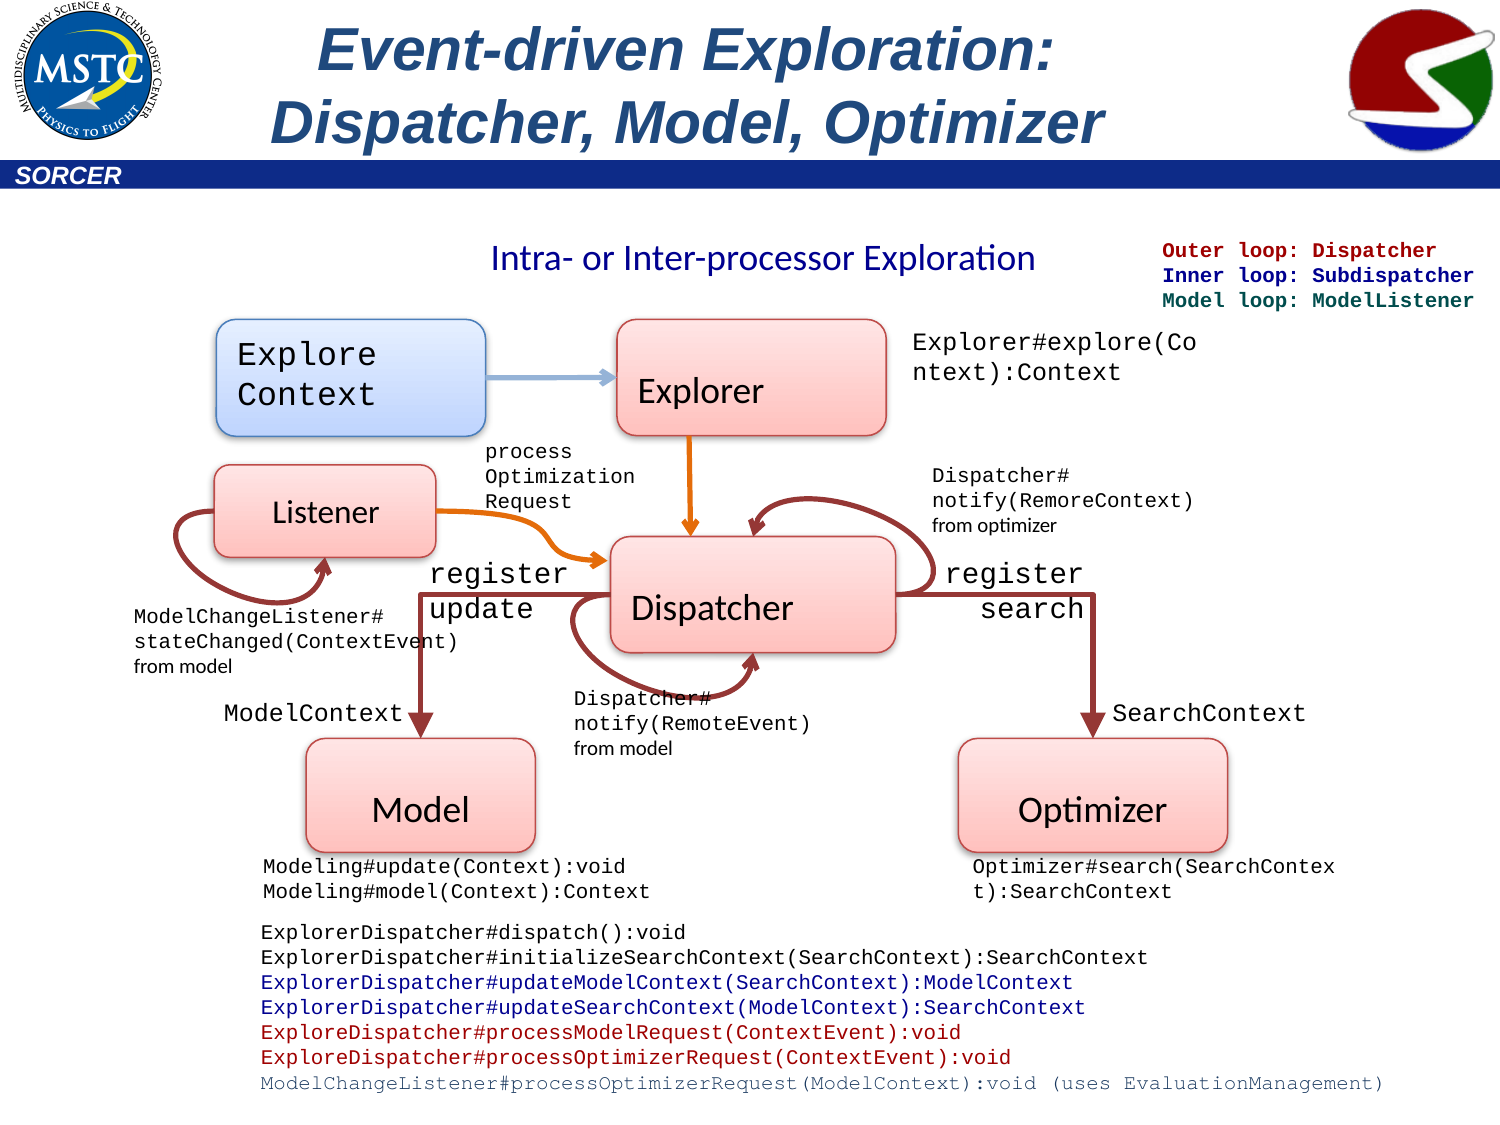

# Event-driven Exploration: Dispatcher, Model, Optimizer
Intra- or Inter-processor Exploration
Outer loop: Dispatcher
Inner loop: Subdispatcher
Model loop: ModelListener
Explorer#explore(Context):Context
Explorer
Explore
Context
process
Optimization
Request
Dispatcher#
notify(RemoreContext)
from optimizer

Listener
Dispatcher
register
update
register
search
ModelChangeListener#
stateChanged(ContextEvent)
from model
Dispatcher#
notify(RemoteEvent)
from model
ModelContext
SearchContext
Model
Optimizer
Optimizer#search(SearchContext):SearchContext
Modeling#update(Context):void
Modeling#model(Context):Context
ExplorerDispatcher#dispatch():void
ExplorerDispatcher#initializeSearchContext(SearchContext):SearchContext
ExplorerDispatcher#updateModelContext(SearchContext):ModelContext
ExplorerDispatcher#updateSearchContext(ModelContext):SearchContext
ExploreDispatcher#processModelRequest(ContextEvent):void
ExploreDispatcher#processOptimizerRequest(ContextEvent):void
ModelChangeListener#processOptimizerRequest(ModelContext):void (uses EvaluationManagement)